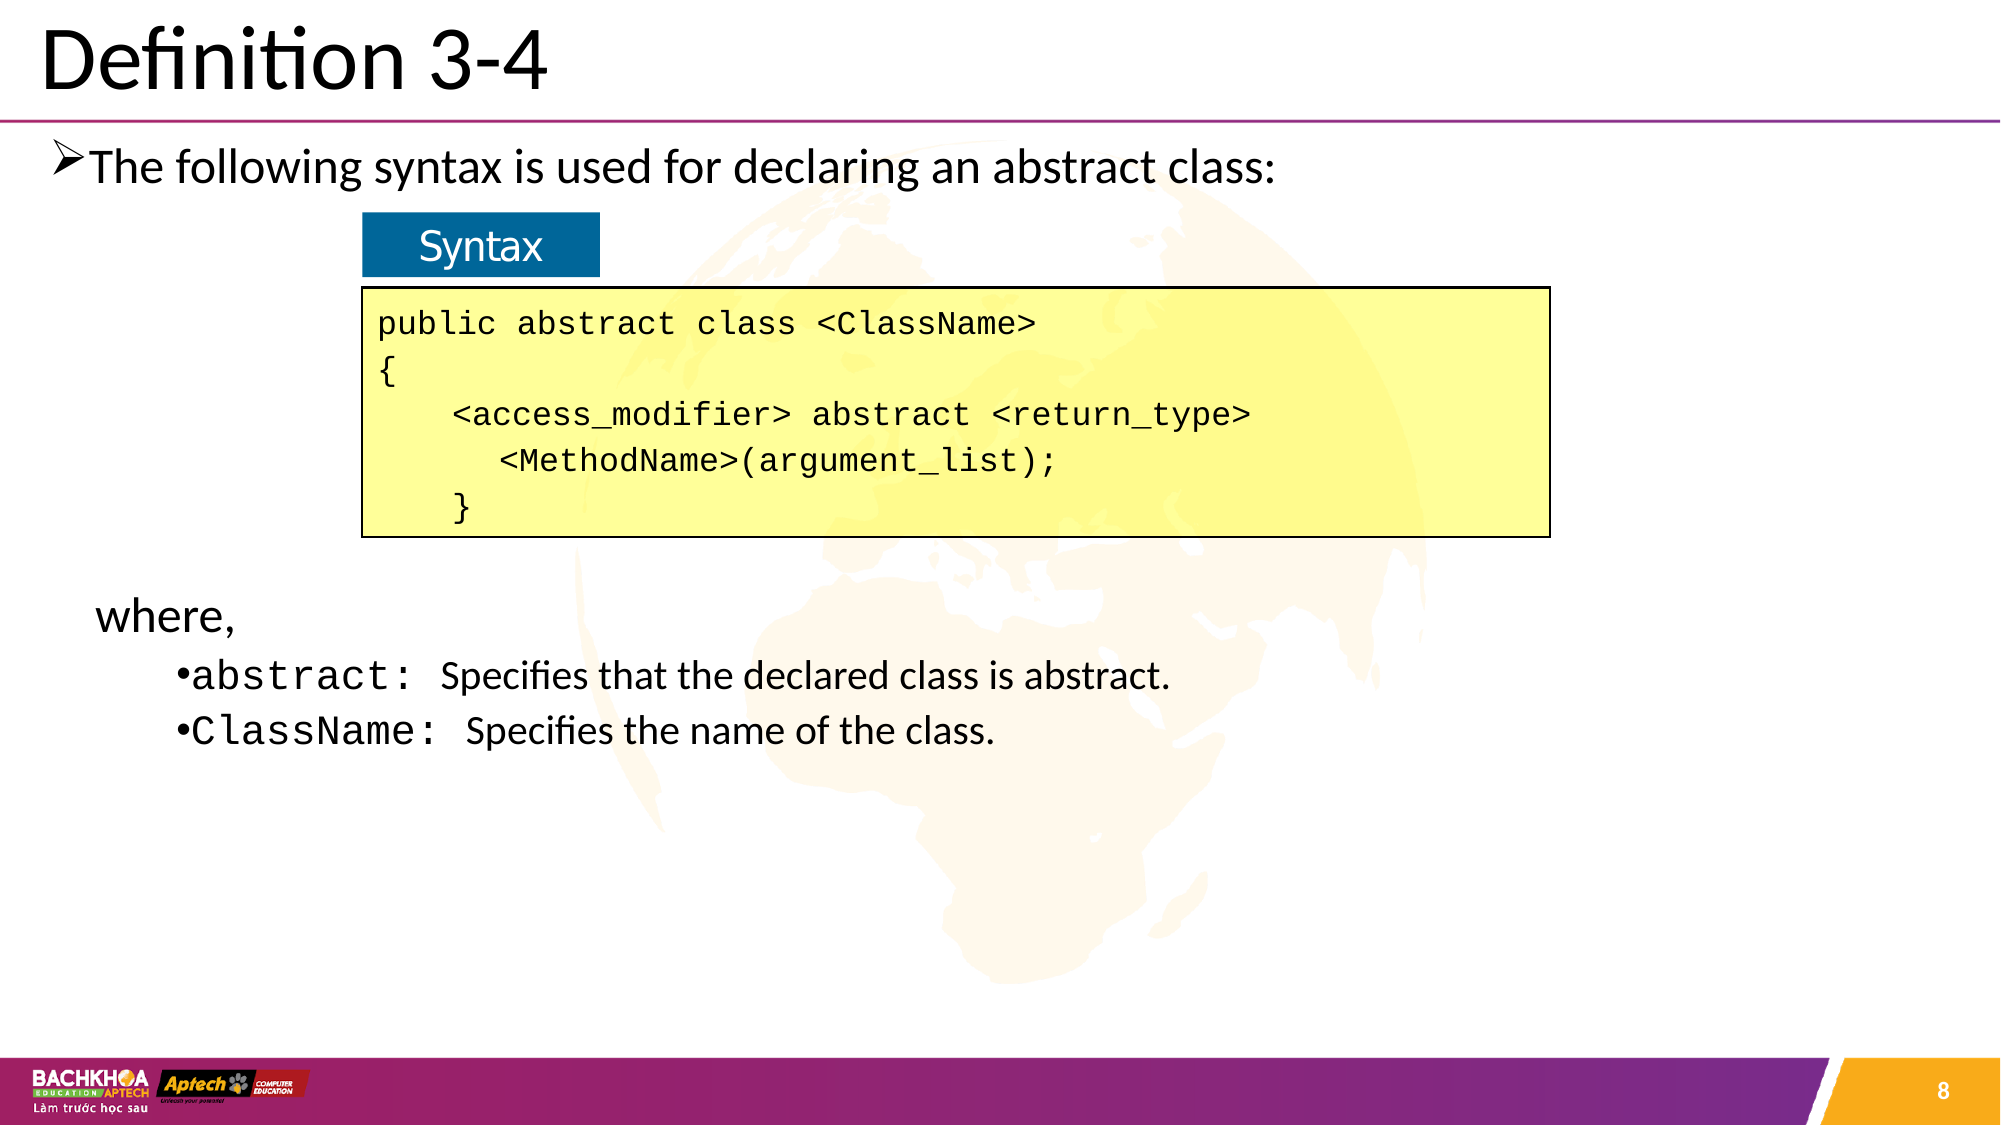

# Definition 3-4
The following syntax is used for declaring an abstract class:

where,
abstract: Specifies that the declared class is abstract.
ClassName: Specifies the name of the class.

Syntax
public abstract class <ClassName>
{
<access_modifier> abstract <return_type> <MethodName>(argument_list);
}

8